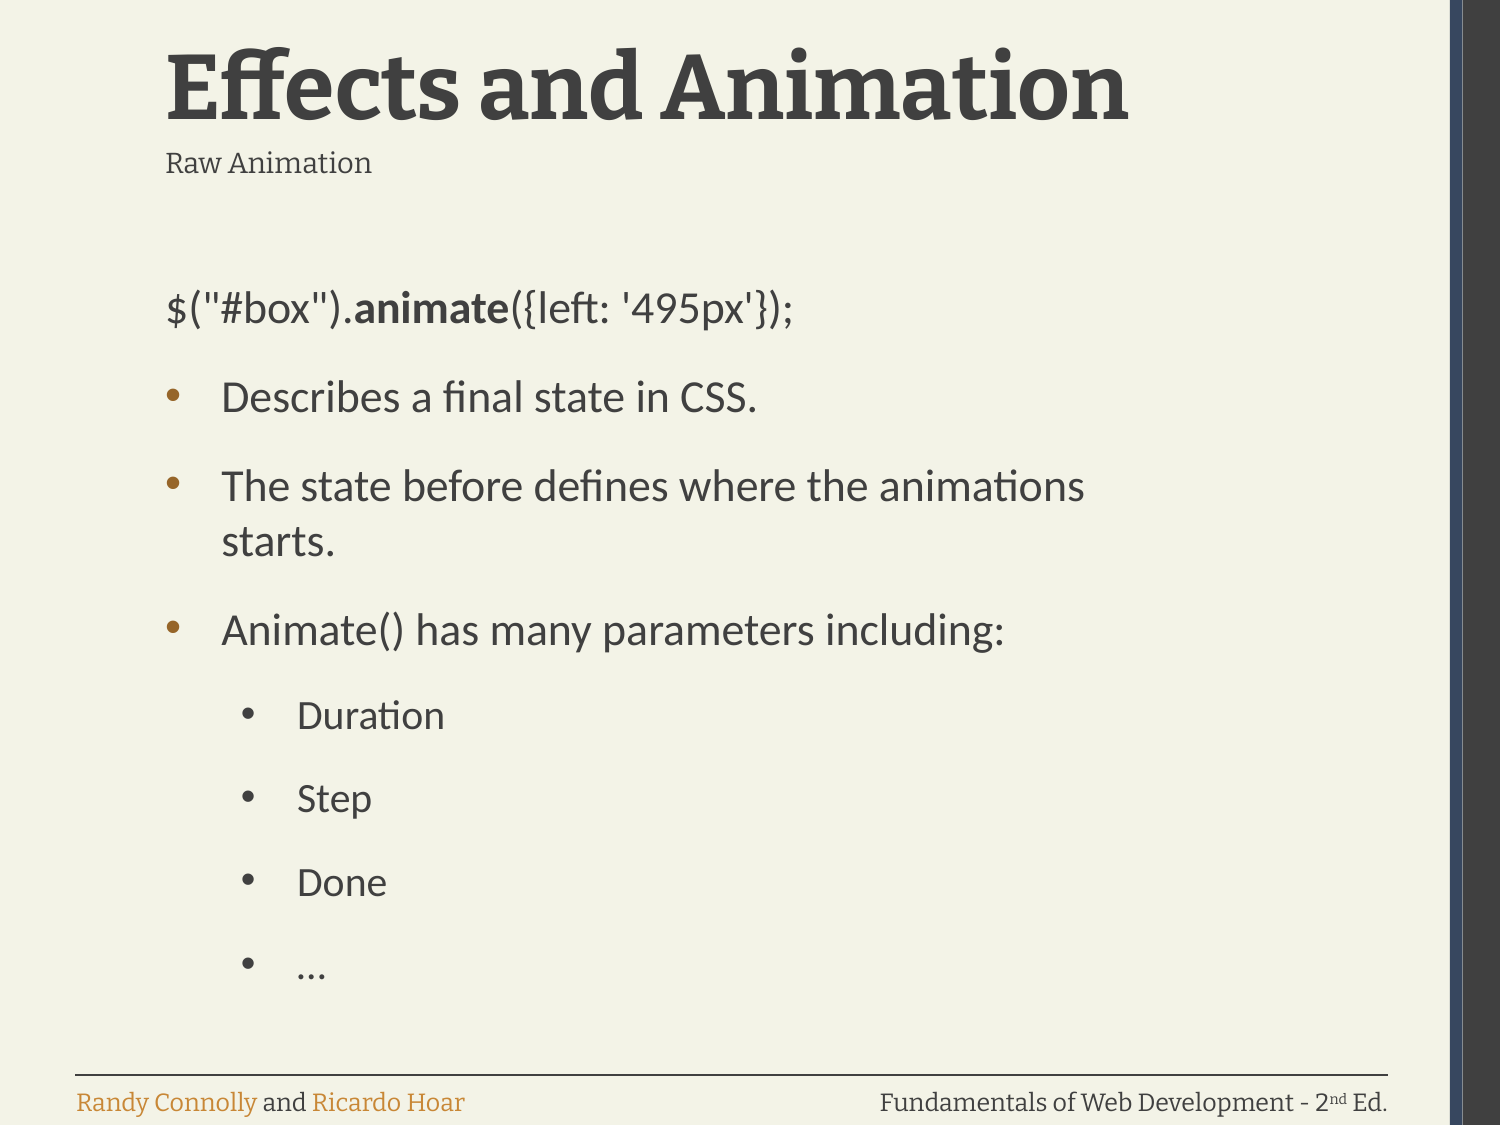

# Effects and Animation
Raw Animation
$("#box").animate({left: '495px'});
Describes a final state in CSS.
The state before defines where the animations starts.
Animate() has many parameters including:
Duration
Step
Done
…